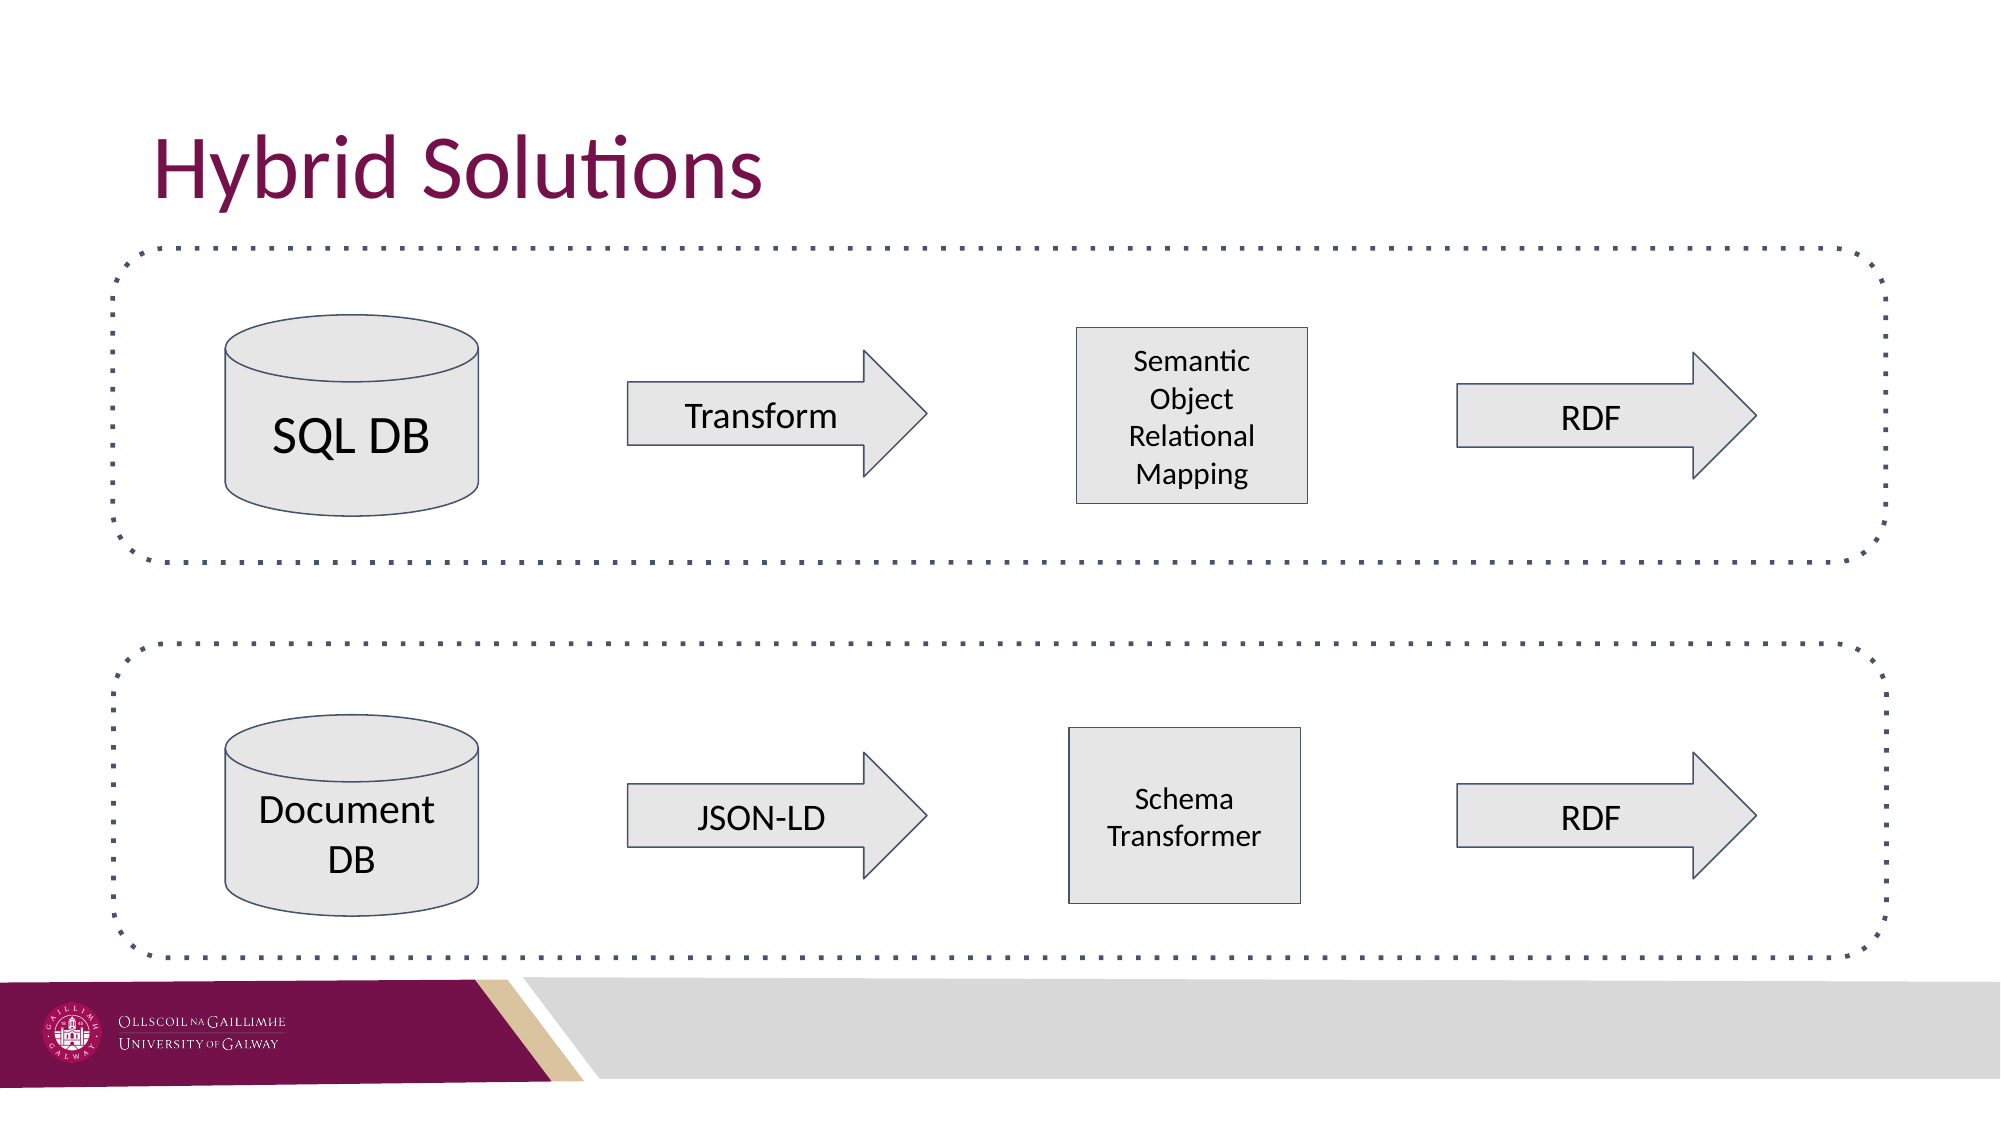

# Hybrid Solutions

SQL DB
Semantic Object Relational Mapping
Transform
RDF

Document  DB
Schema Transformer
JSON-LD
RDF